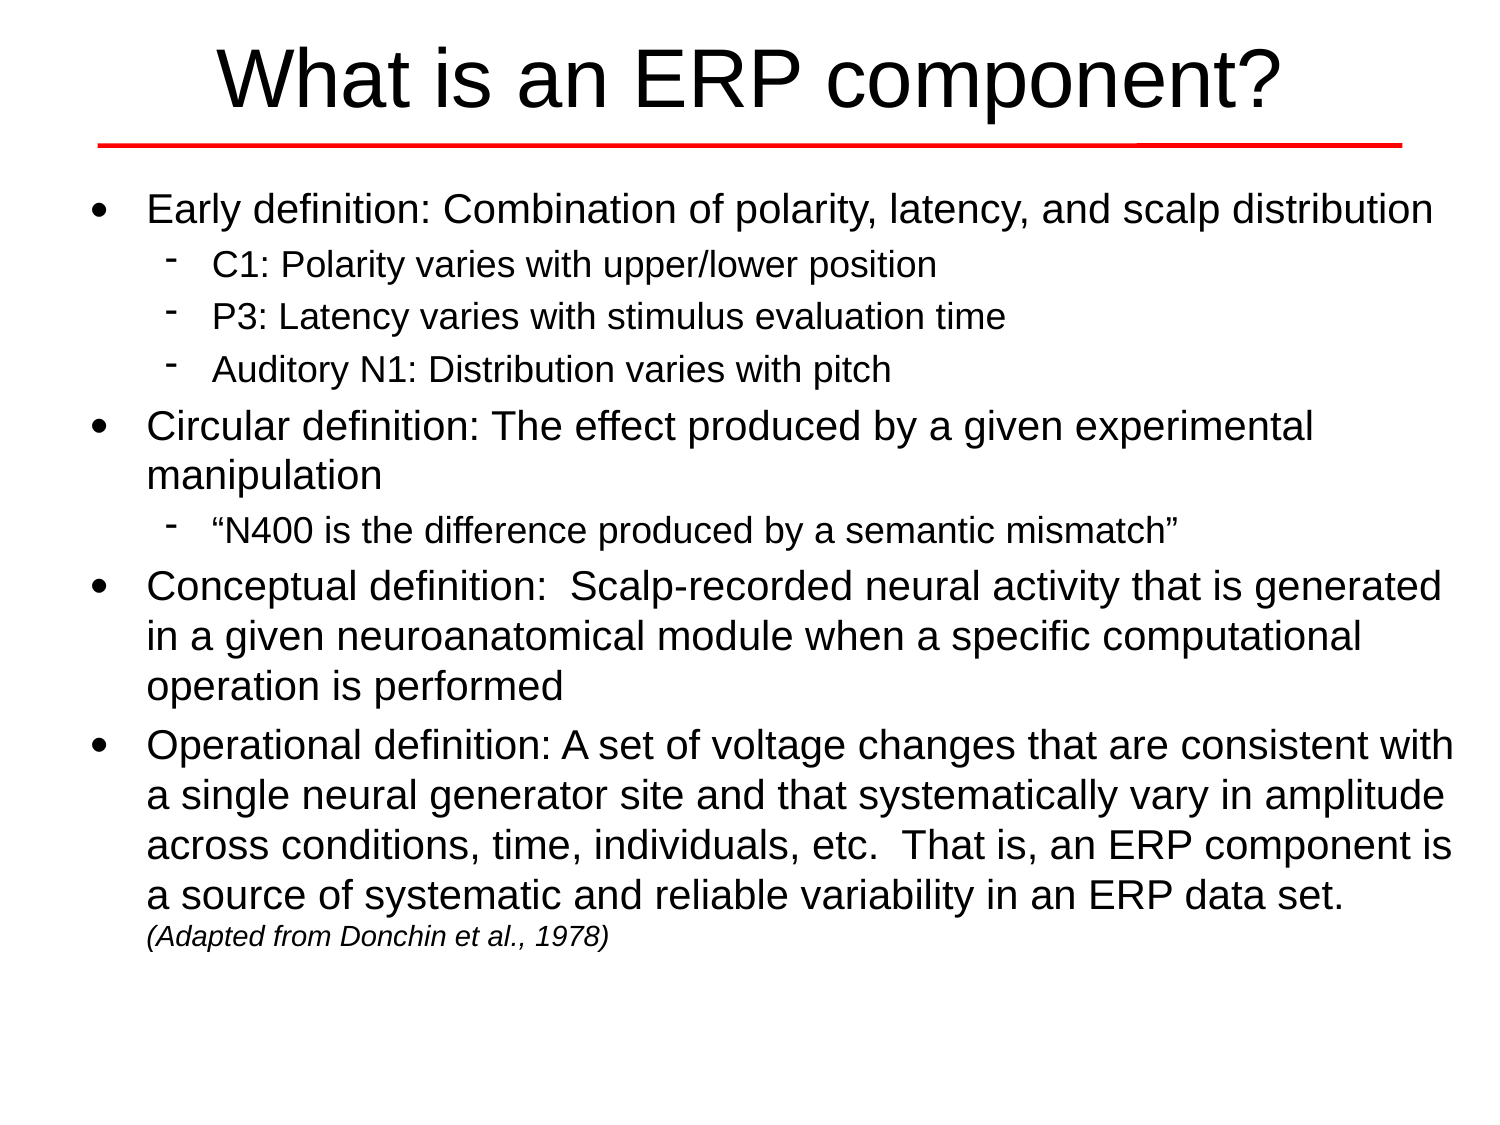

# What is an ERP component?

Early definition: Combination of polarity, latency, and scalp distribution
C1: Polarity varies with upper/lower position
P3: Latency varies with stimulus evaluation time
Auditory N1: Distribution varies with pitch
Circular definition: The effect produced by a given experimental manipulation
“N400 is the difference produced by a semantic mismatch”
Conceptual definition:  Scalp-recorded neural activity that is generated in a given neuroanatomical module when a specific computational operation is performed
Operational definition: A set of voltage changes that are consistent with a single neural generator site and that systematically vary in amplitude across conditions, time, individuals, etc.  That is, an ERP component is a source of systematic and reliable variability in an ERP data set. (Adapted from Donchin et al., 1978)